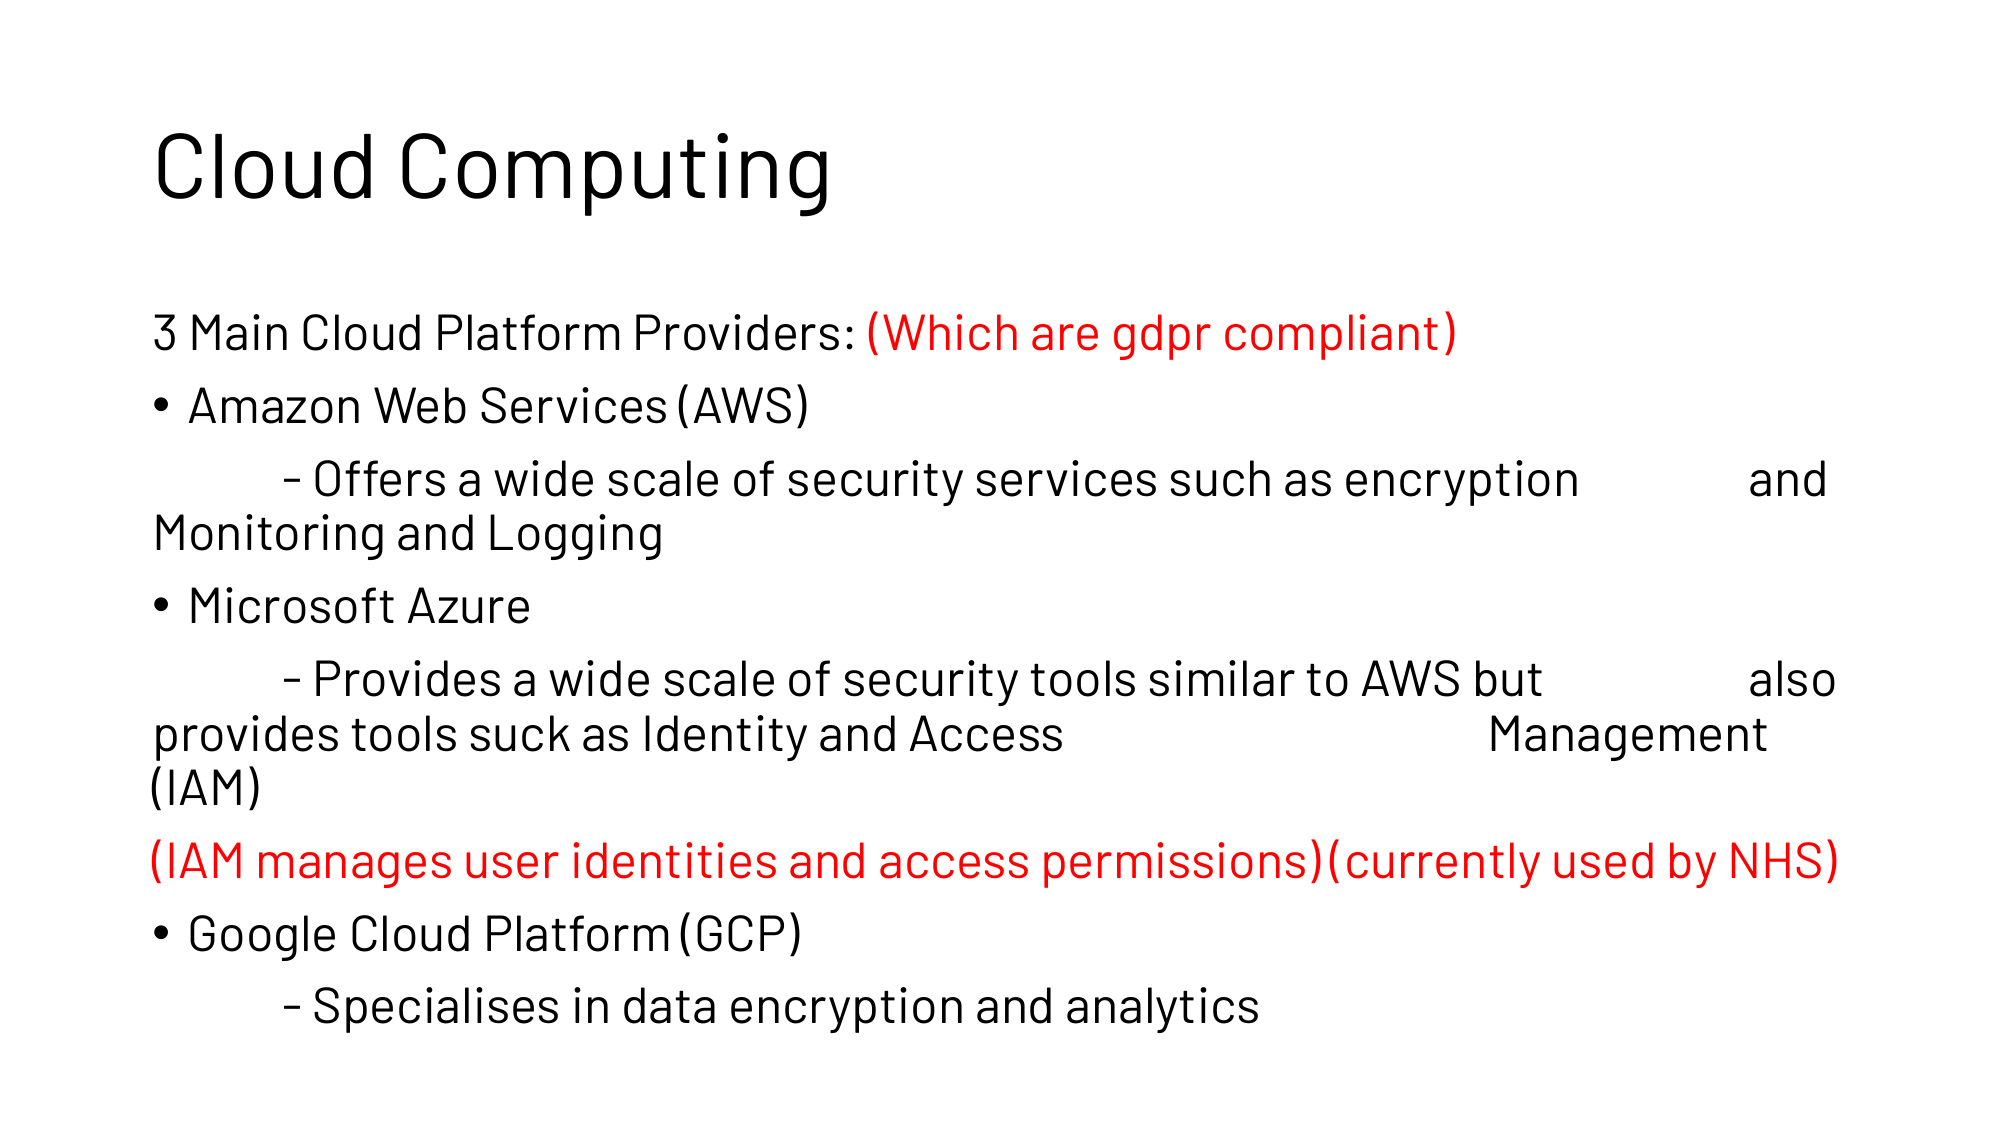

# Cloud Computing
3 Main Cloud Platform Providers: (Which are gdpr compliant)
Amazon Web Services (AWS)
	- Offers a wide scale of security services such as encryption 	   and Monitoring and Logging
Microsoft Azure
	- Provides a wide scale of security tools similar to AWS but 	   	   also provides tools suck as Identity and Access 	   	  	   Management (IAM)
(IAM manages user identities and access permissions) (currently used by NHS)
Google Cloud Platform (GCP)
	- Specialises in data encryption and analytics